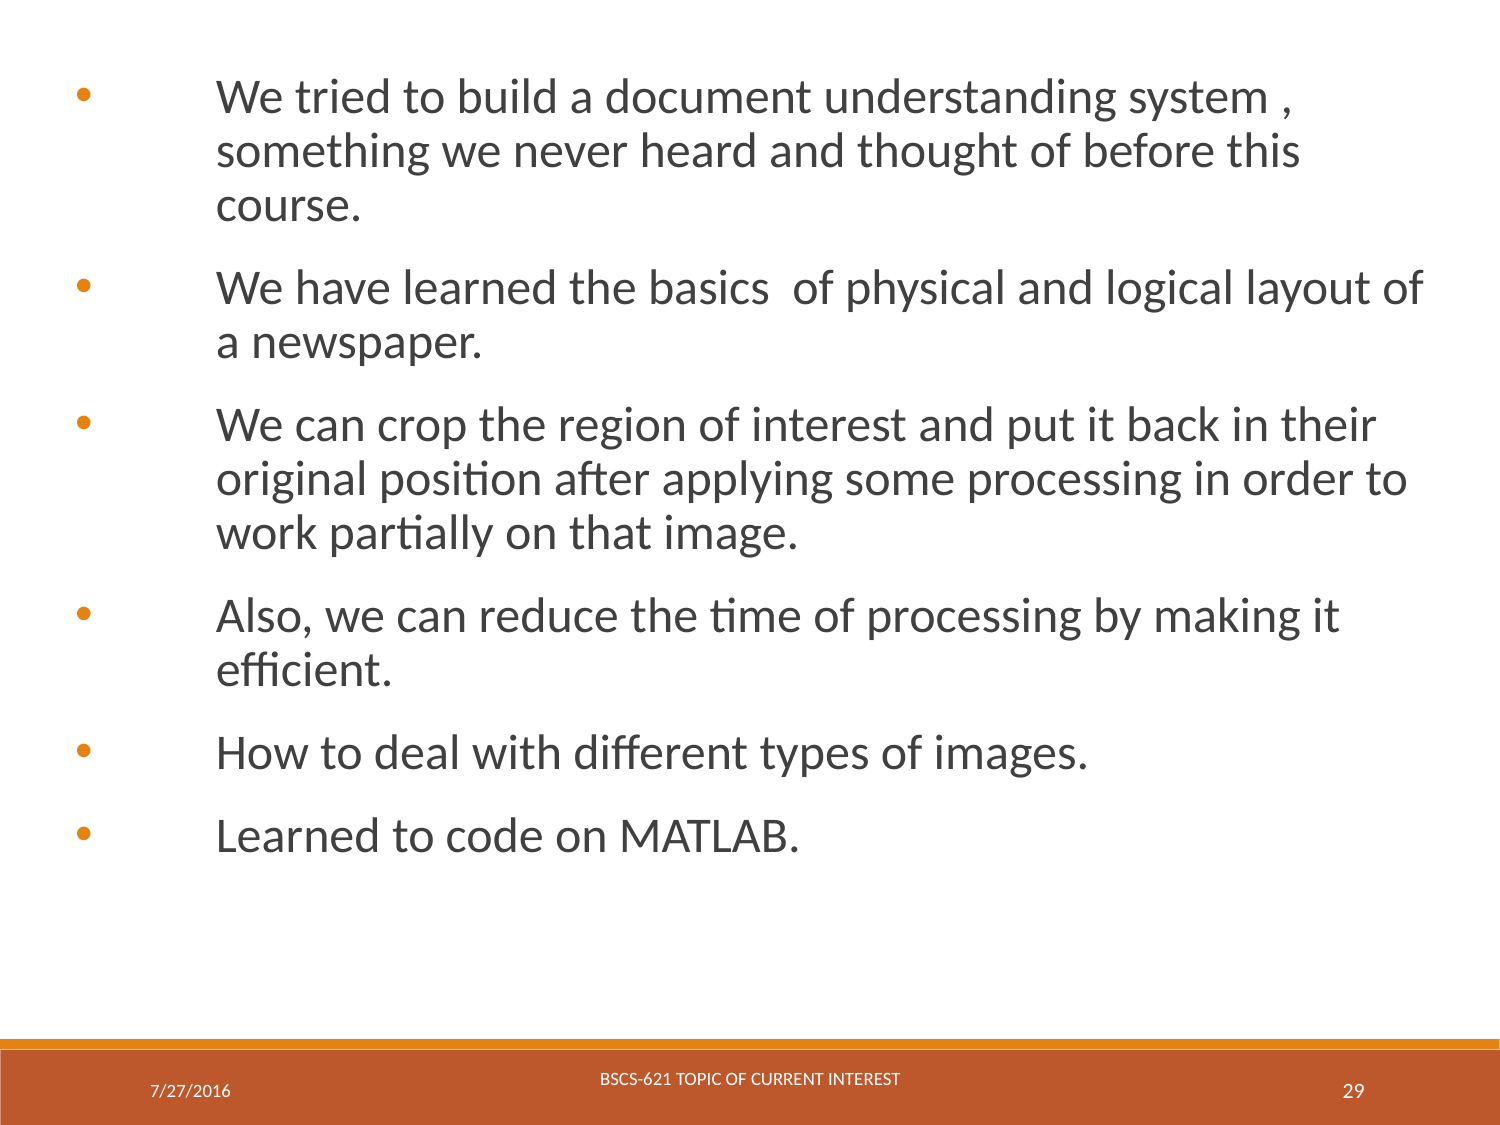

We tried to build a document understanding system , something we never heard and thought of before this course.
We have learned the basics  of physical and logical layout of a newspaper.
We can crop the region of interest and put it back in their original position after applying some processing in order to work partially on that image.
Also, we can reduce the time of processing by making it efficient.
How to deal with different types of images.
Learned to code on MATLAB.

7/27/2016
BSCS-621 Topic of Current Interest

29